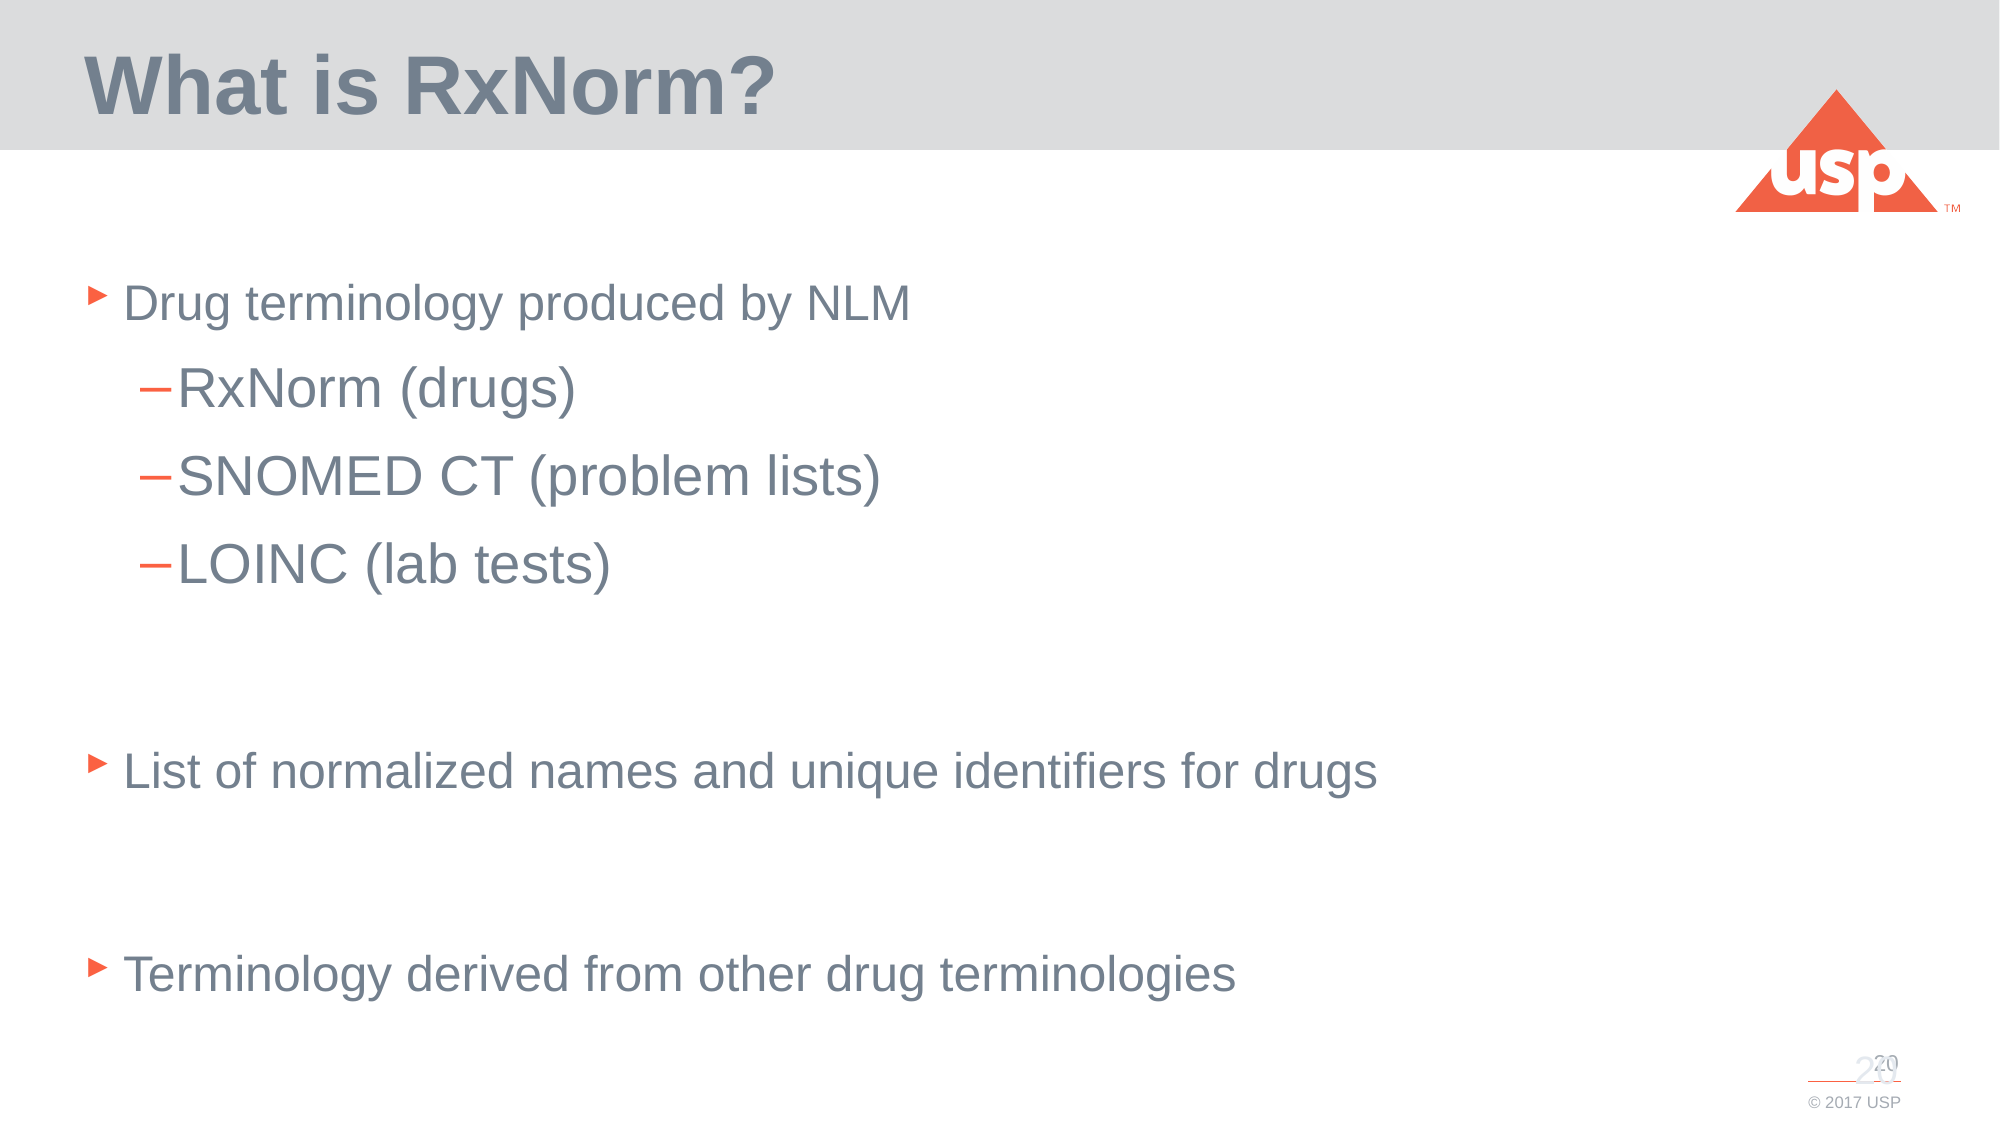

# What is RxNorm?
Drug terminology produced by NLM
RxNorm (drugs)
SNOMED CT (problem lists)
LOINC (lab tests)

List of normalized names and unique identifiers for drugs

Terminology derived from other drug terminologies

20